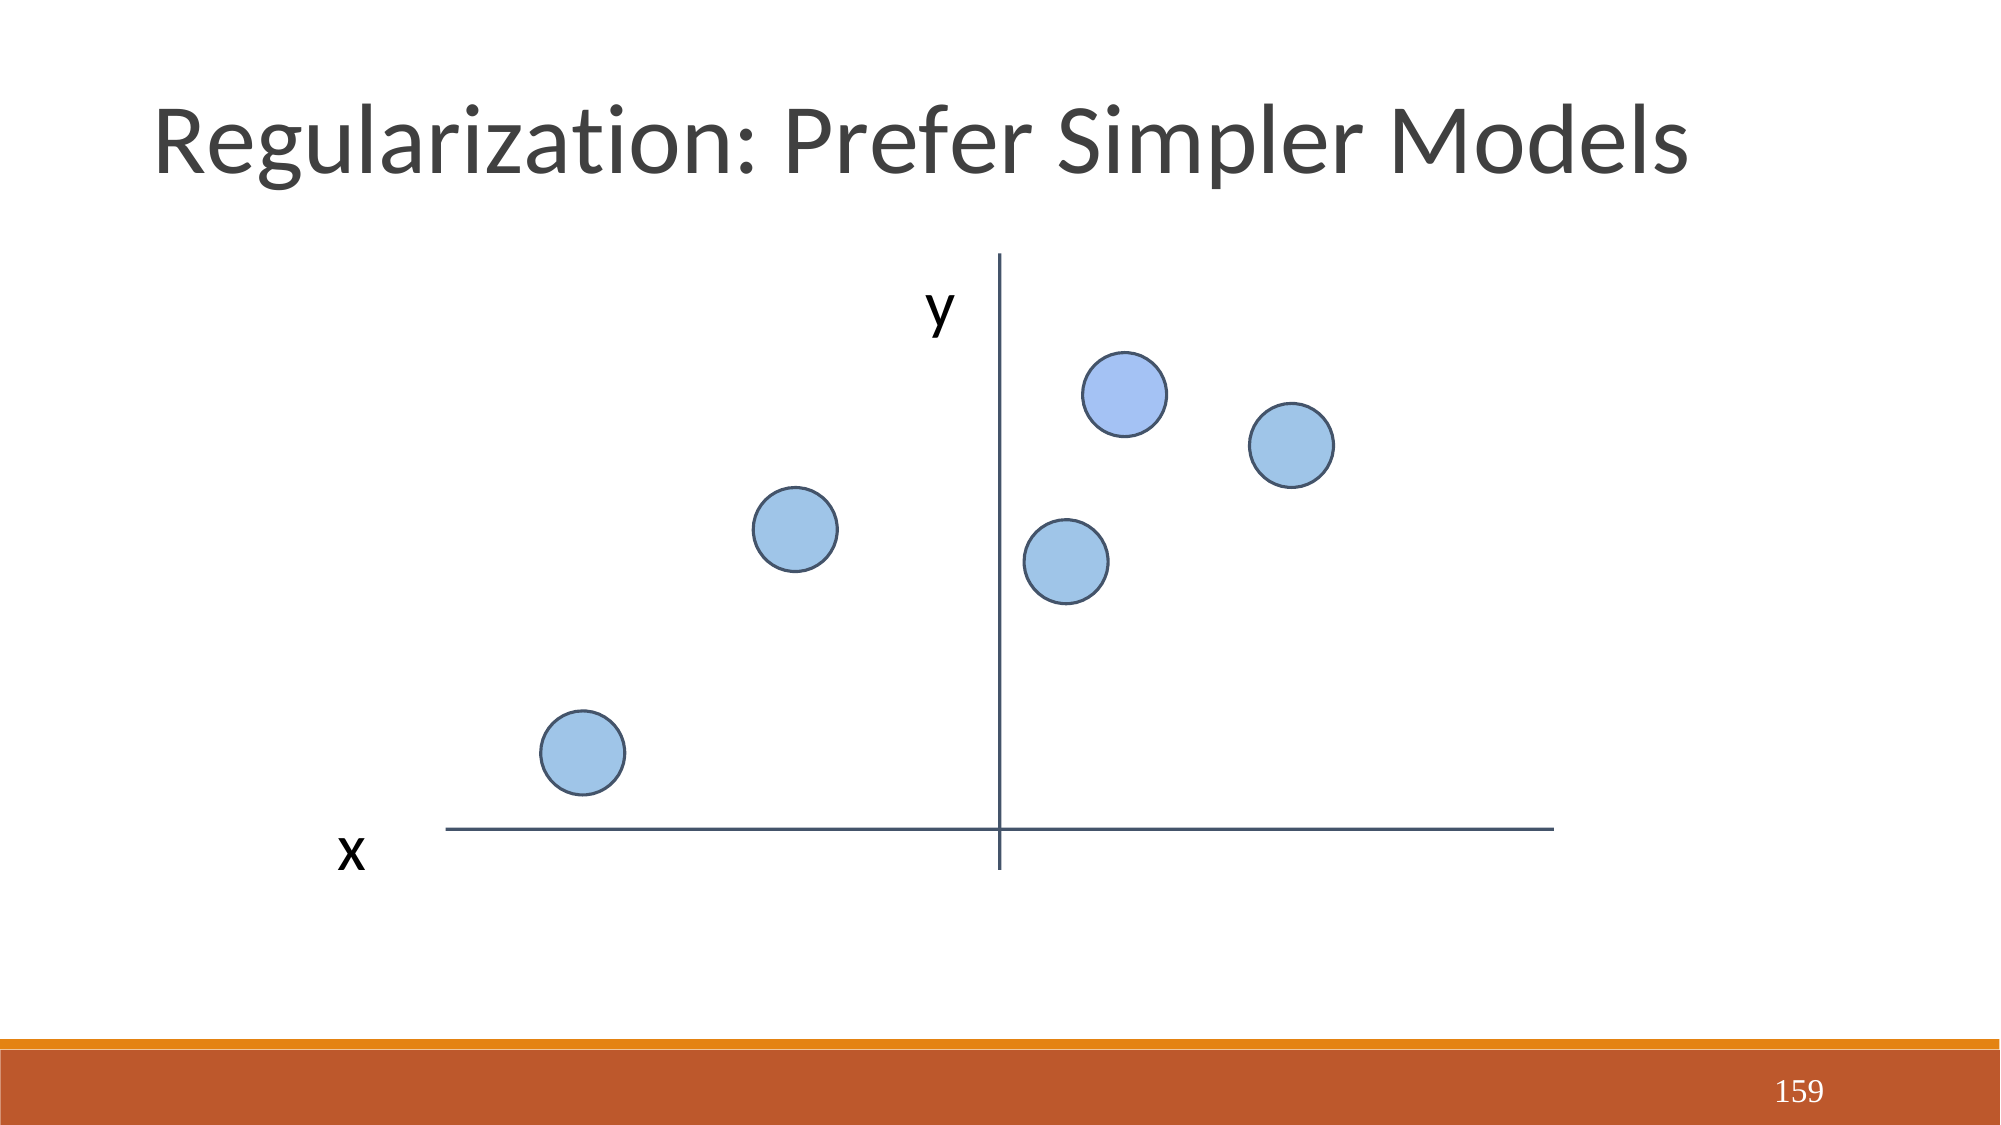

Regularization: Prefer Simpler Models

y

x

159